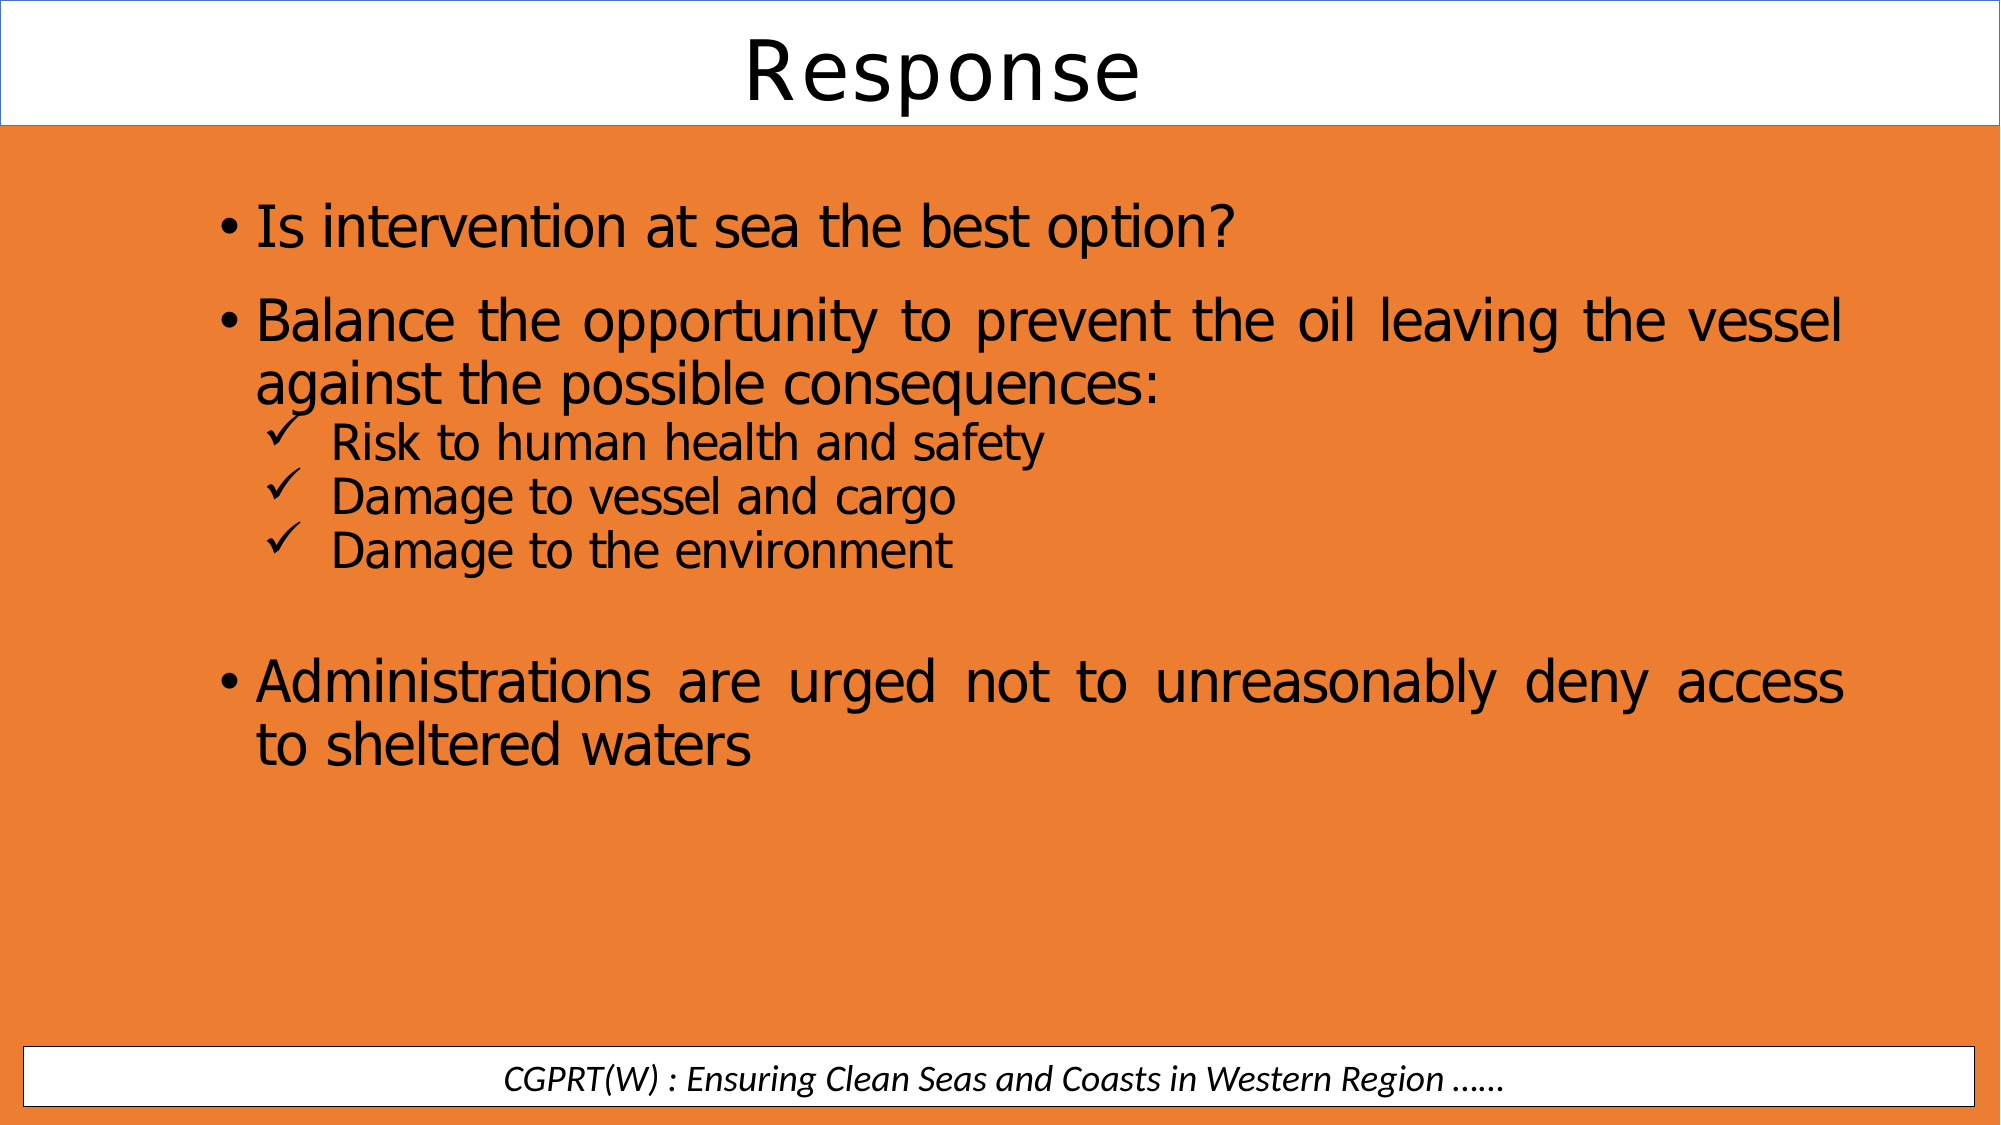

Response
Is intervention at sea the best option?

Balance the opportunity to prevent the oil leaving the vessel against the possible consequences:
Risk to human health and safety
Damage to vessel and cargo
Damage to the environment

Administrations are urged not to unreasonably deny access to sheltered waters

 CGPRT(W) : Ensuring Clean Seas and Coasts in Western Region ……